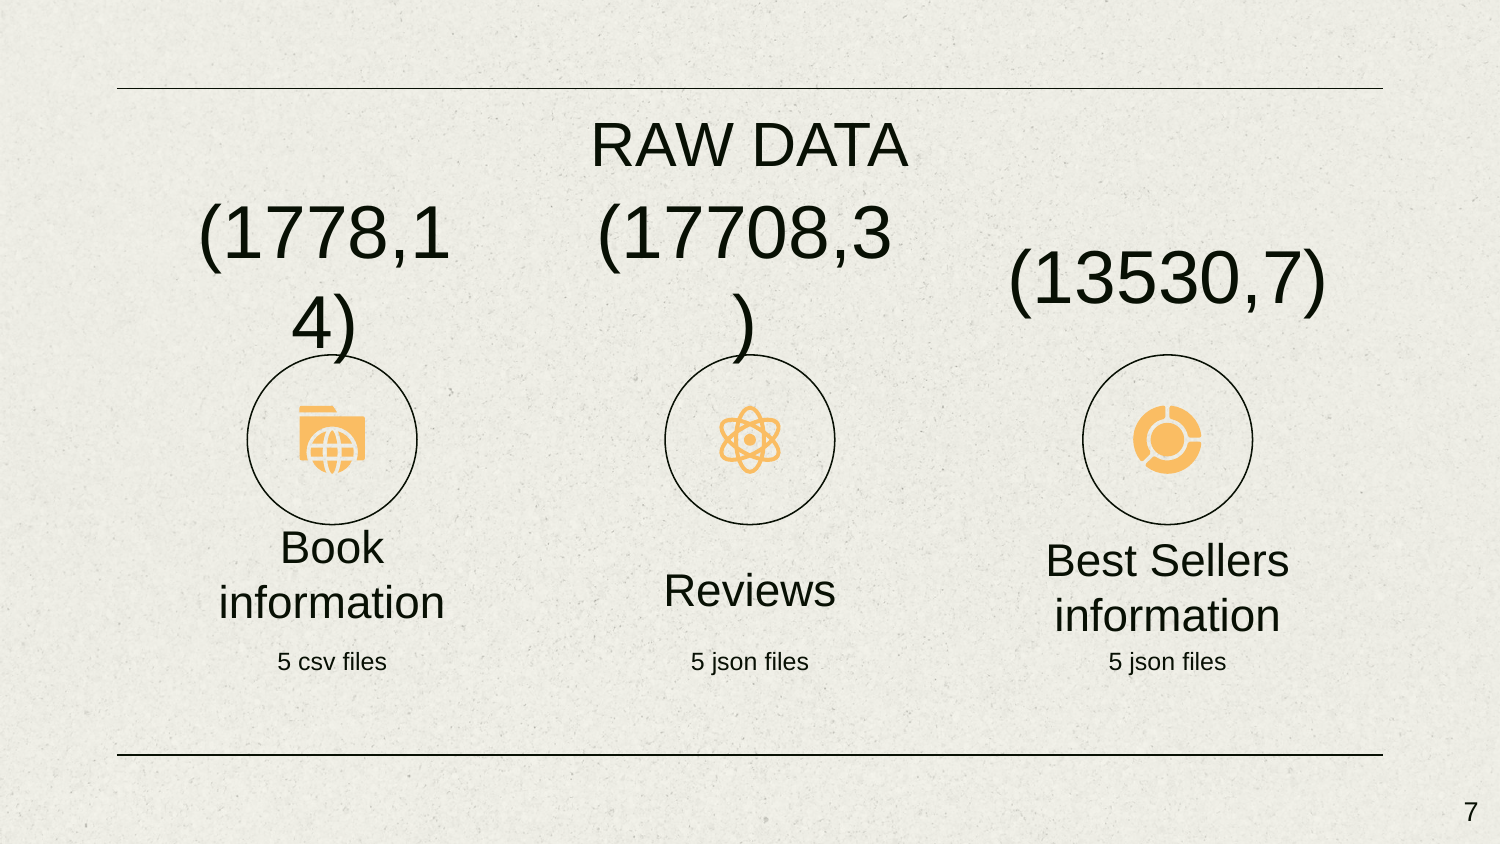

RAW DATA
# (1778,14)
(17708,3)
(13530,7)

Reviews
Book information
Best Sellers information
5 csv files
5 json files
5 json files
7